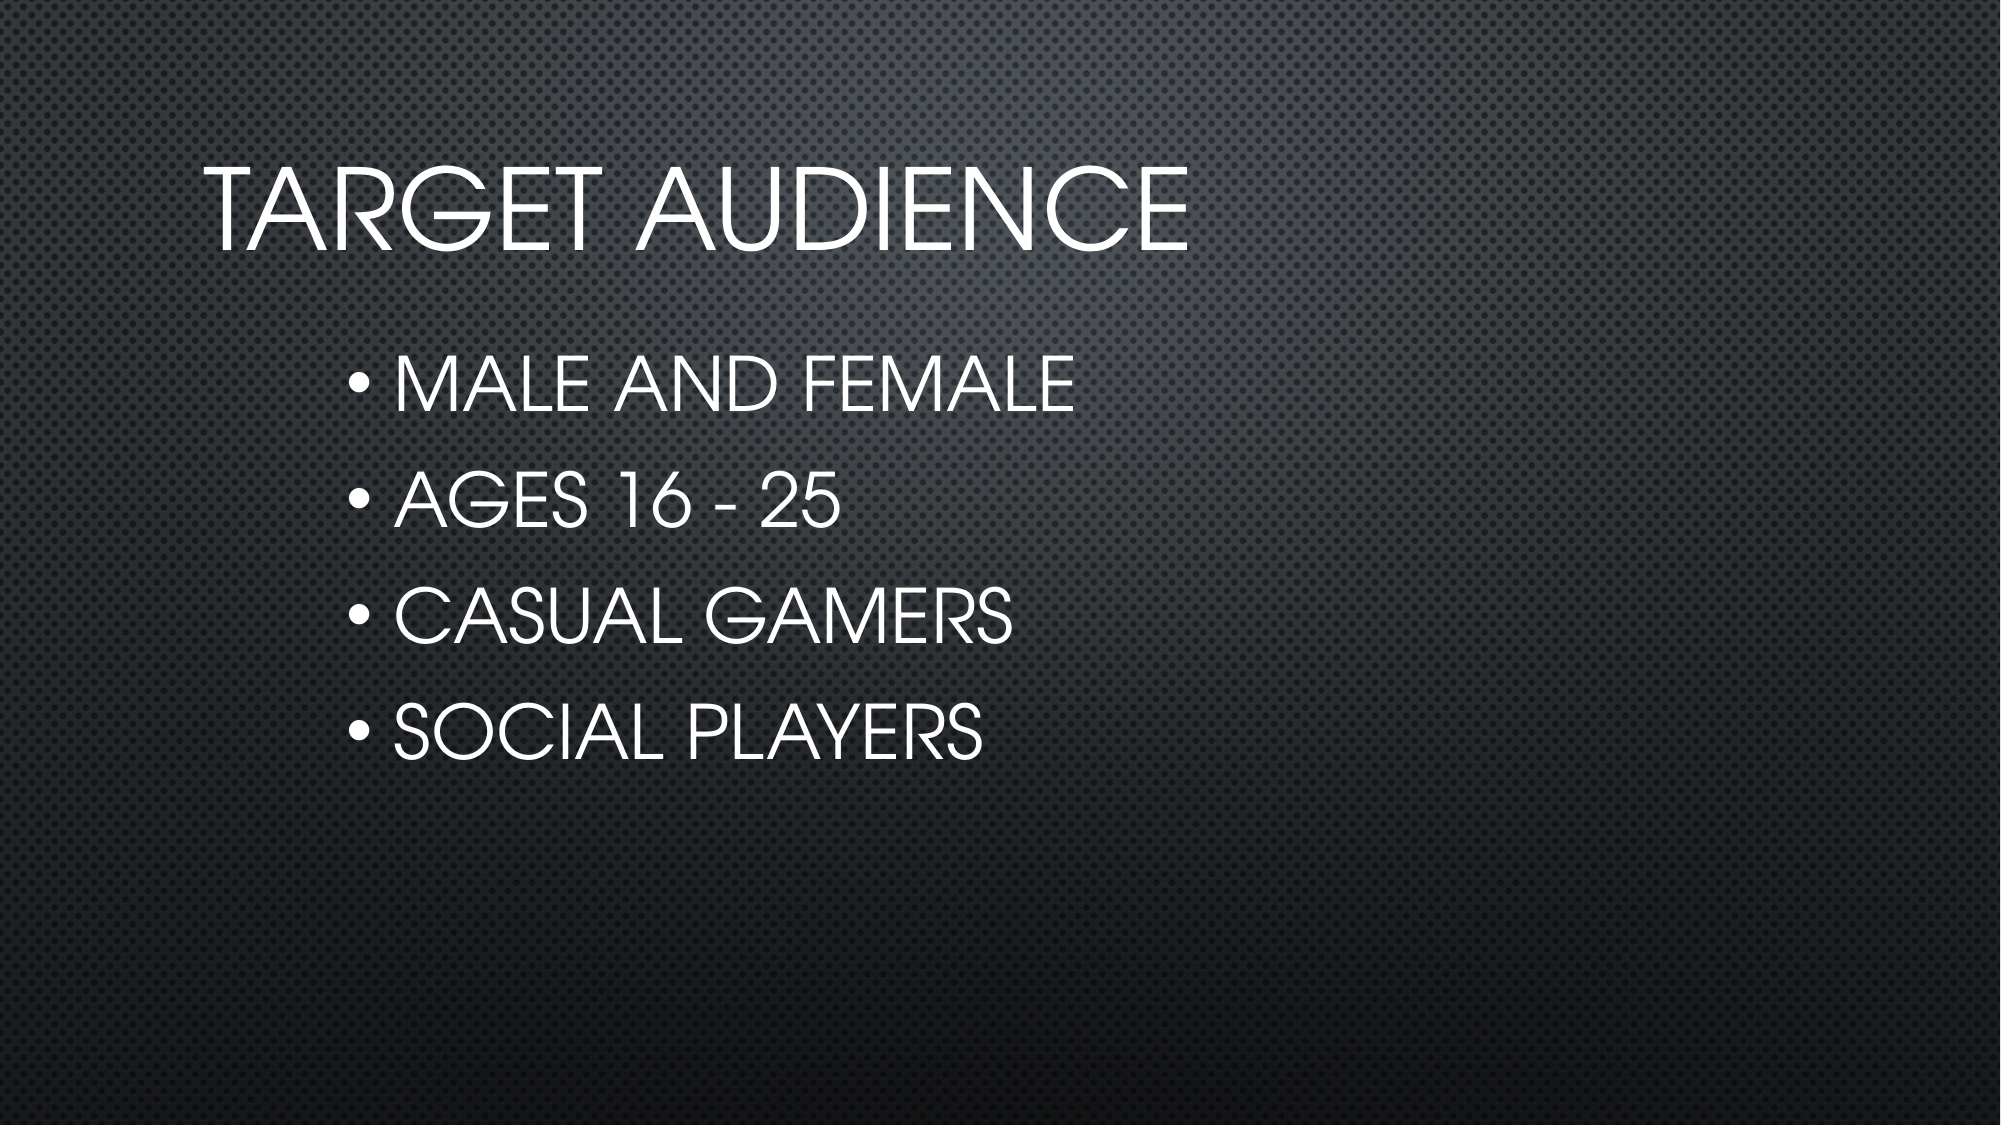

# TARGET AUDIENCE
Male and Female
Ages 16 - 25
Casual Gamers
Social Players